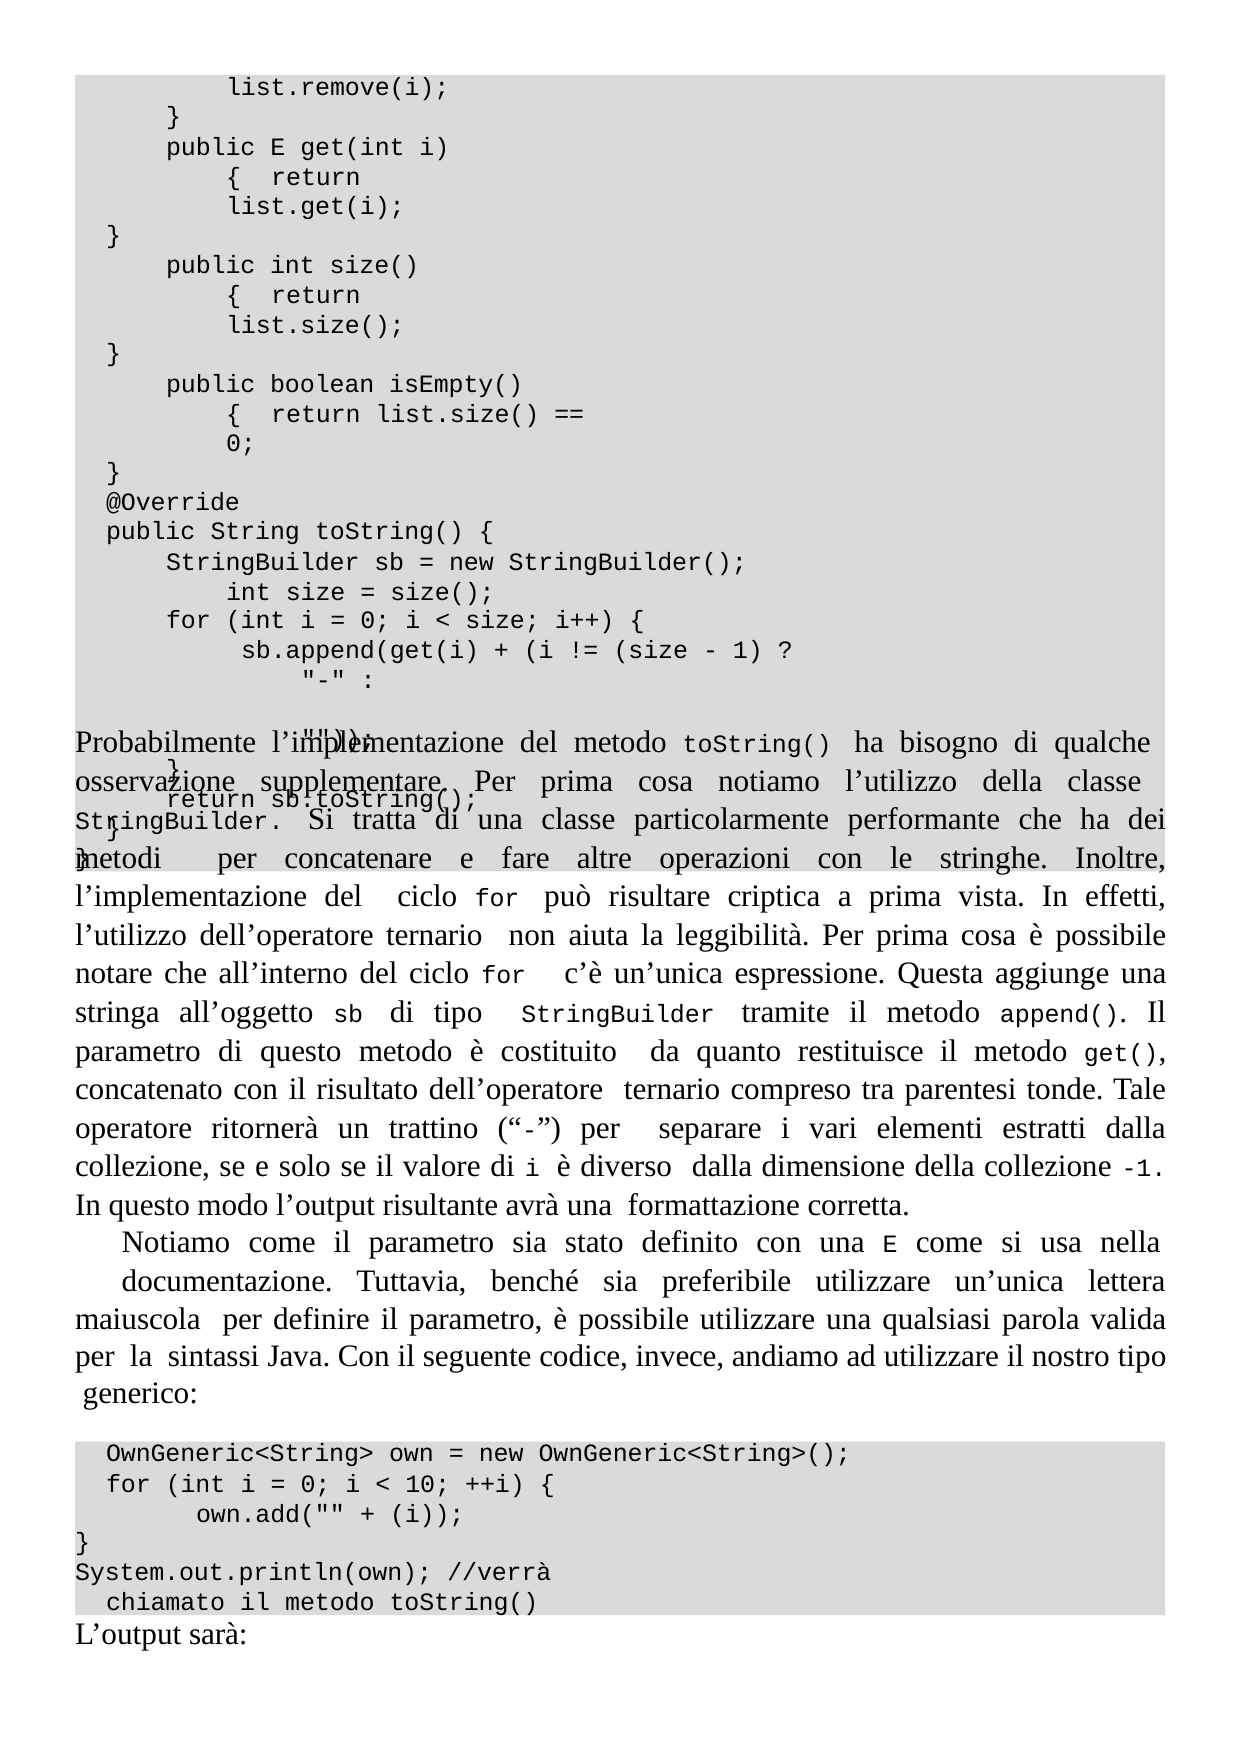

list.remove(i);
}
public E get(int i) {  return list.get(i);
}
public int size() {  return list.size();
}
public boolean isEmpty() {  return list.size() == 0;
}
@Override
public String toString() {
StringBuilder sb = new StringBuilder();  int size = size();
for (int i = 0; i < size; i++) {
sb.append(get(i) + (i != (size - 1) ? "-" :	""));
}
return sb.toString();
}
}
Probabilmente l’implementazione del metodo toString() ha bisogno di qualche  osservazione supplementare. Per prima cosa notiamo l’utilizzo della classe  StringBuilder. Si tratta di una classe particolarmente performante che ha dei metodi  per concatenare e fare altre operazioni con le stringhe. Inoltre, l’implementazione del  ciclo for può risultare criptica a prima vista. In effetti, l’utilizzo dell’operatore ternario  non aiuta la leggibilità. Per prima cosa è possibile notare che all’interno del ciclo for  c’è un’unica espressione. Questa aggiunge una stringa all’oggetto sb di tipo  StringBuilder tramite il metodo append(). Il parametro di questo metodo è costituito  da quanto restituisce il metodo get(), concatenato con il risultato dell’operatore  ternario compreso tra parentesi tonde. Tale operatore ritornerà un trattino (“-”) per  separare i vari elementi estratti dalla collezione, se e solo se il valore di i è diverso  dalla dimensione della collezione -1. In questo modo l’output risultante avrà una  formattazione corretta.
Notiamo come il parametro sia stato definito con una E come si usa nella
documentazione. Tuttavia, benché sia preferibile utilizzare un’unica lettera maiuscola  per definire il parametro, è possibile utilizzare una qualsiasi parola valida per la  sintassi Java. Con il seguente codice, invece, andiamo ad utilizzare il nostro tipo  generico:
OwnGeneric<String> own = new OwnGeneric<String>();
for (int i = 0; i < 10; ++i) {  own.add("" + (i));
}
System.out.println(own); //verrà chiamato il metodo toString()
L’output sarà: